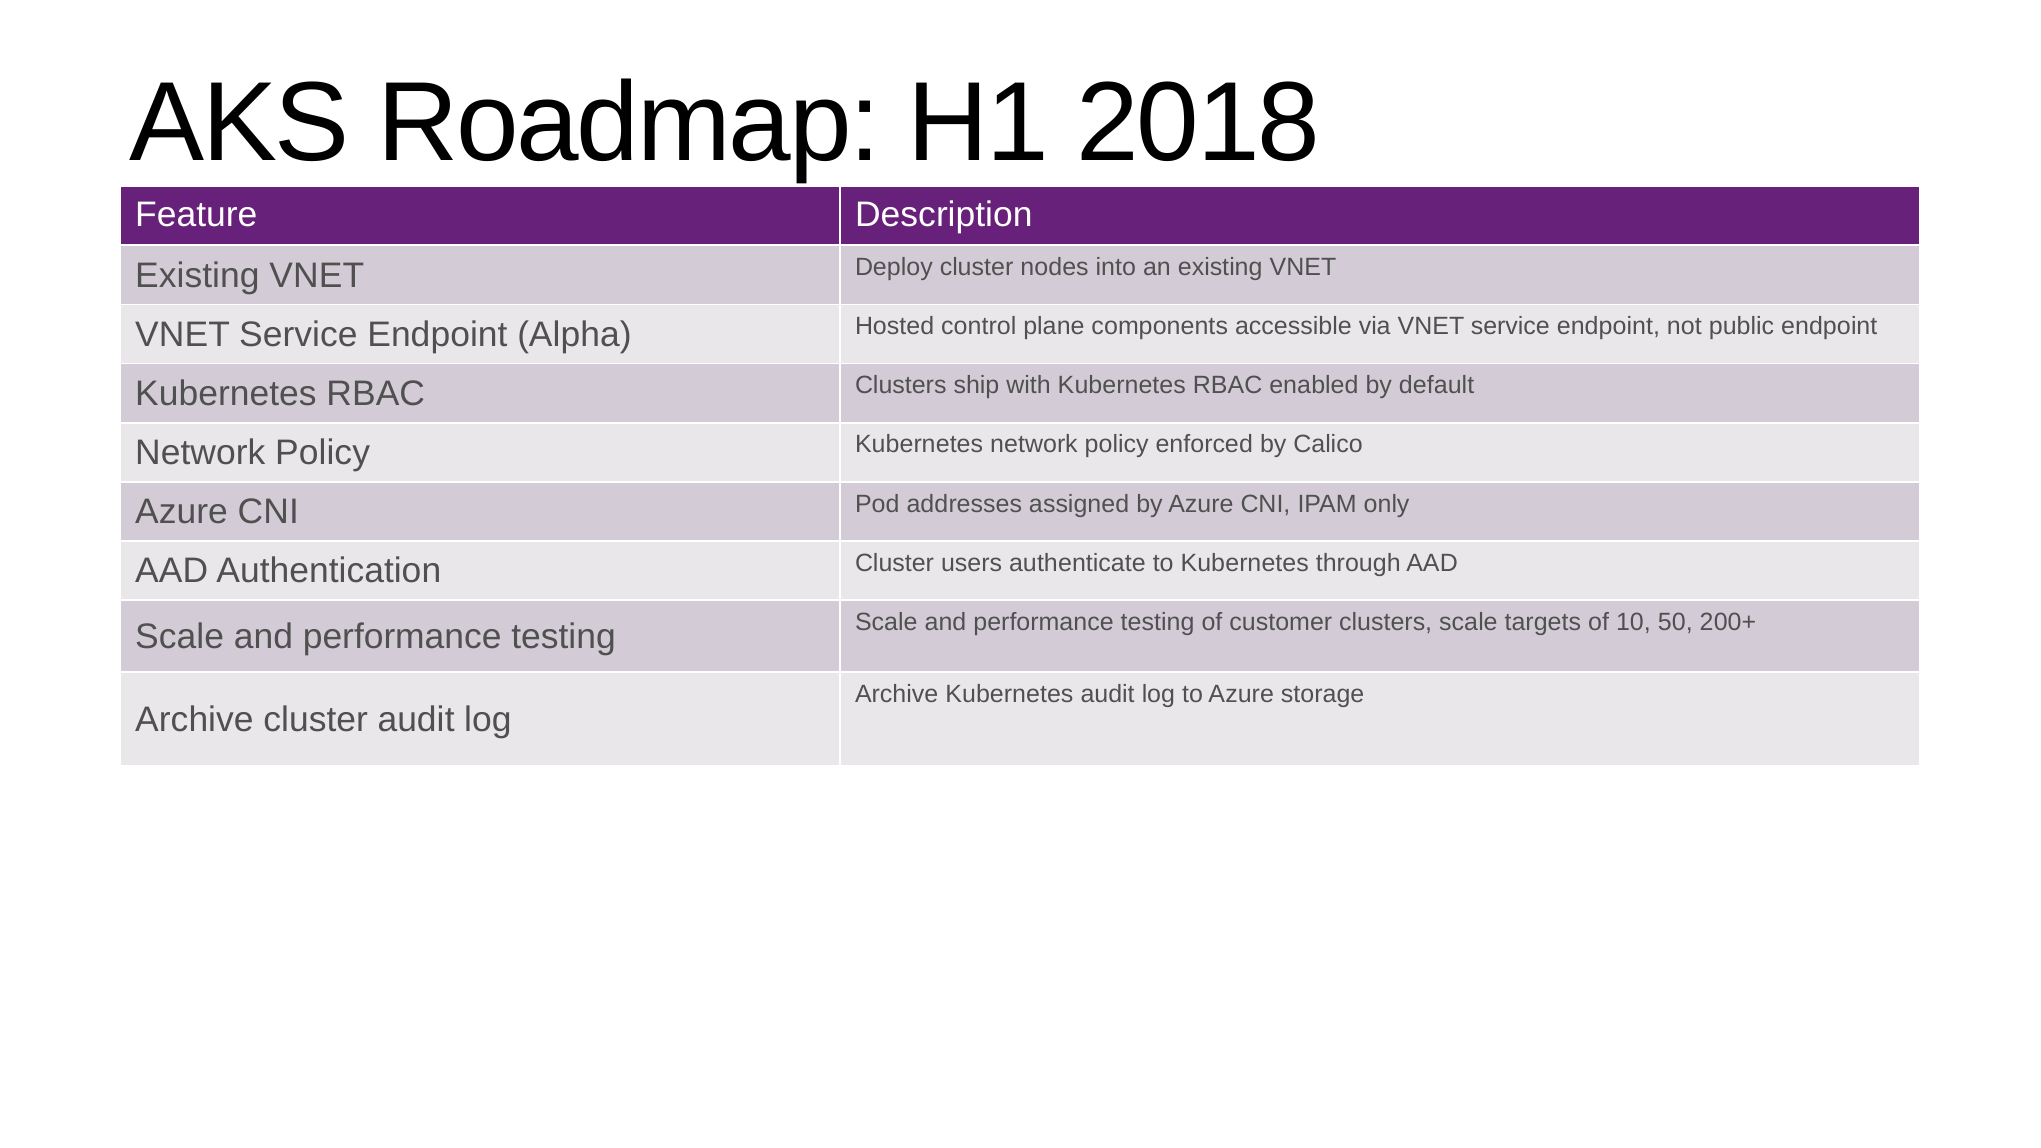

# AKS Roadmap: H1 2018
| Feature | Description |
| --- | --- |
| Existing VNET | Deploy cluster nodes into an existing VNET |
| VNET Service Endpoint (Alpha) | Hosted control plane components accessible via VNET service endpoint, not public endpoint |
| Kubernetes RBAC | Clusters ship with Kubernetes RBAC enabled by default |
| Network Policy | Kubernetes network policy enforced by Calico |
| Azure CNI | Pod addresses assigned by Azure CNI, IPAM only |
| AAD Authentication | Cluster users authenticate to Kubernetes through AAD |
| Scale and performance testing | Scale and performance testing of customer clusters, scale targets of 10, 50, 200+ |
| Archive cluster audit log | Archive Kubernetes audit log to Azure storage |